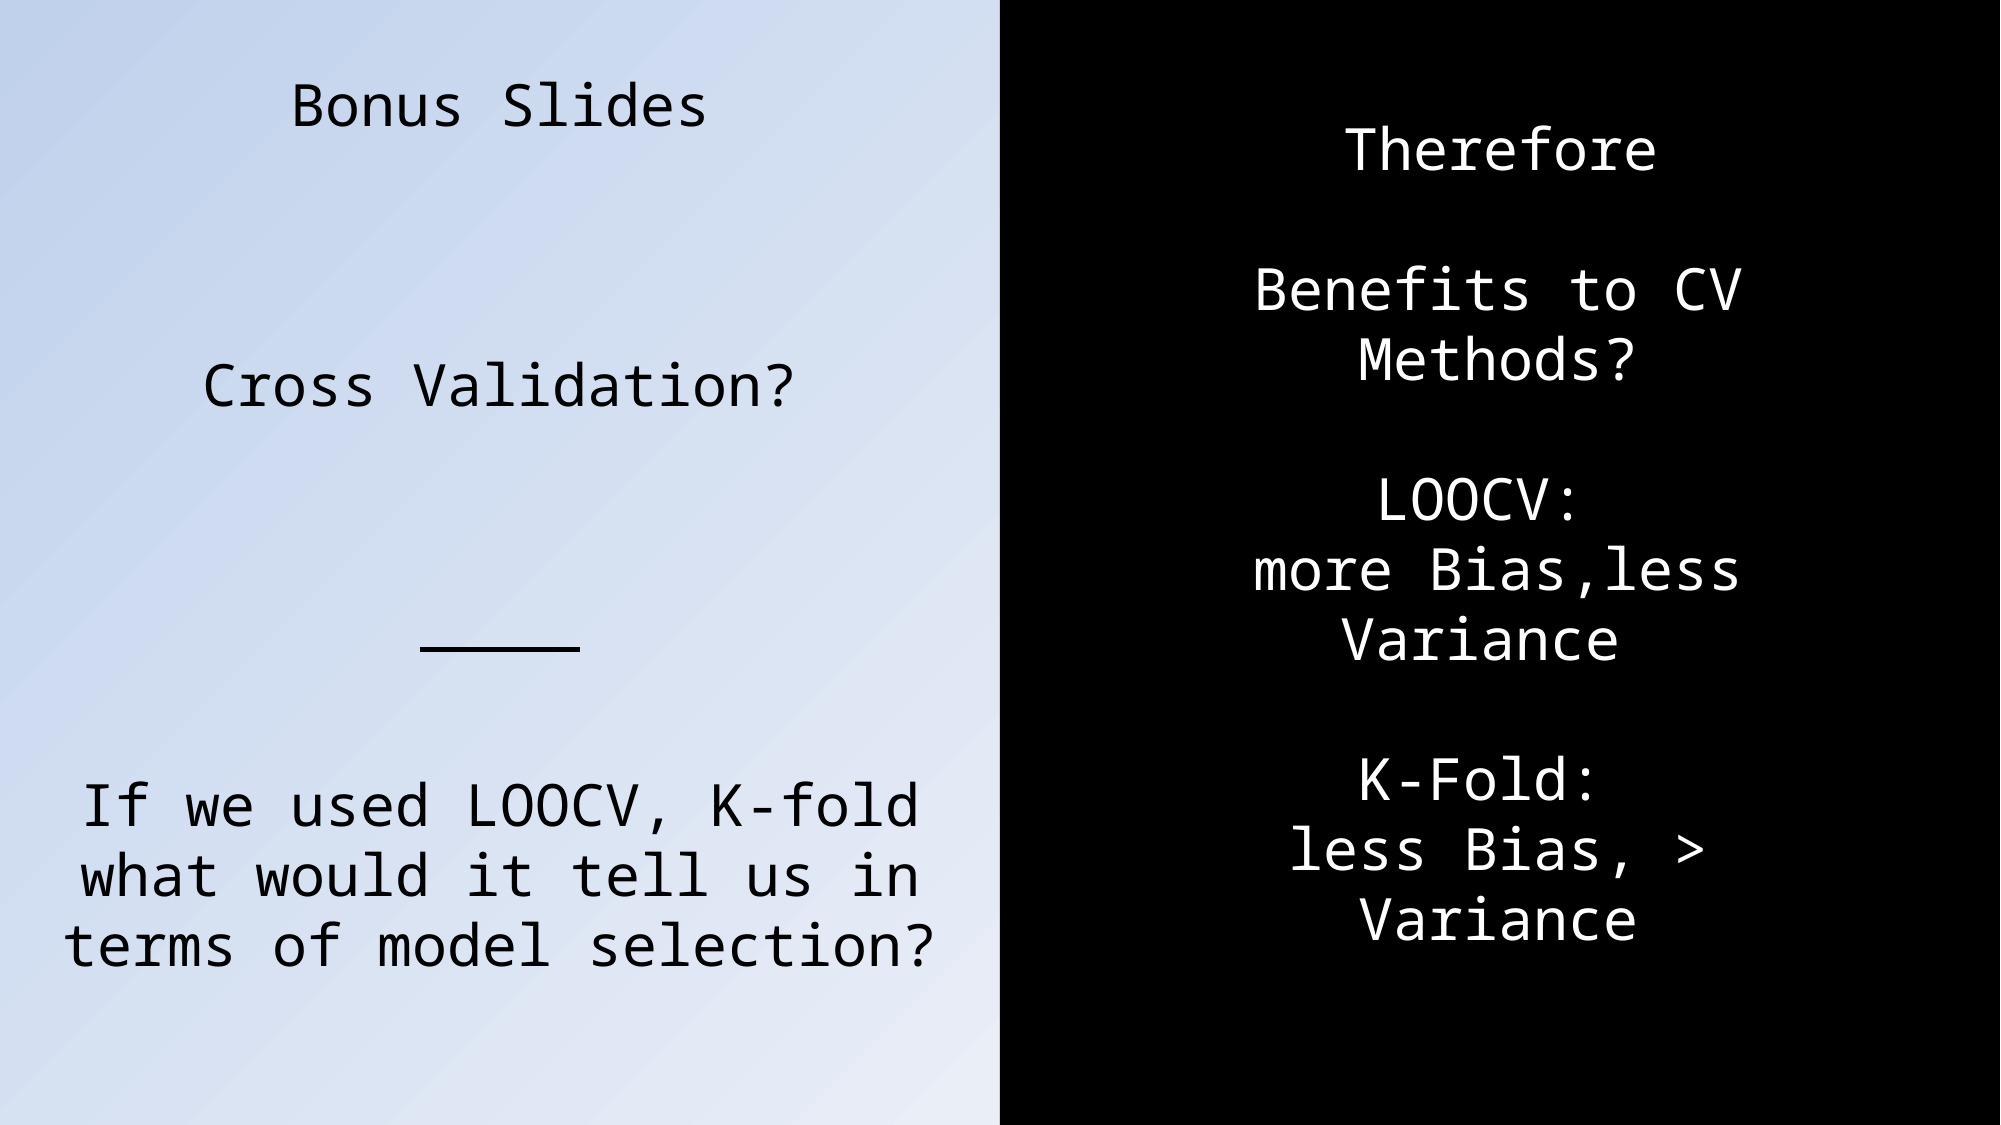

Bonus Slides

Cross Validation?

If we used LOOCV, K-fold what would it tell us in terms of model selection?

Therefore

Benefits to CV Methods?

LOOCV:
more Bias,less Variance

K-Fold:
less Bias, > Variance